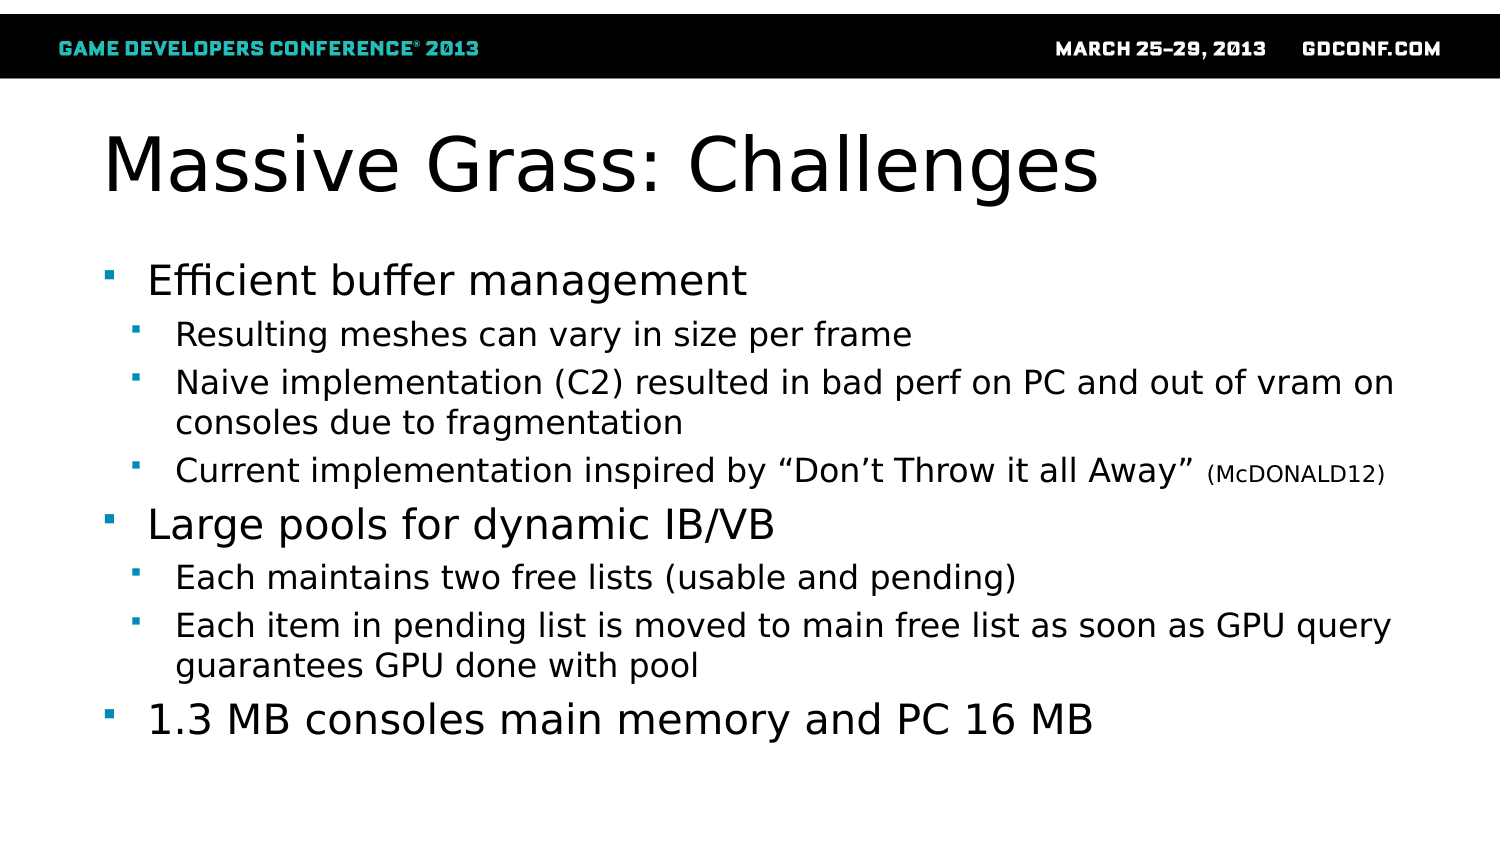

Massive Grass: Challenges
Efficient buffer management
Resulting meshes can vary in size per frame
Naive implementation (C2) resulted in bad perf on PC and out of vram on consoles due to fragmentation
Current implementation inspired by “Don’t Throw it all Away” (McDONALD12)
Large pools for dynamic IB/VB
Each maintains two free lists (usable and pending)
Each item in pending list is moved to main free list as soon as GPU query guarantees GPU done with pool
1.3 MB consoles main memory and PC 16 MB